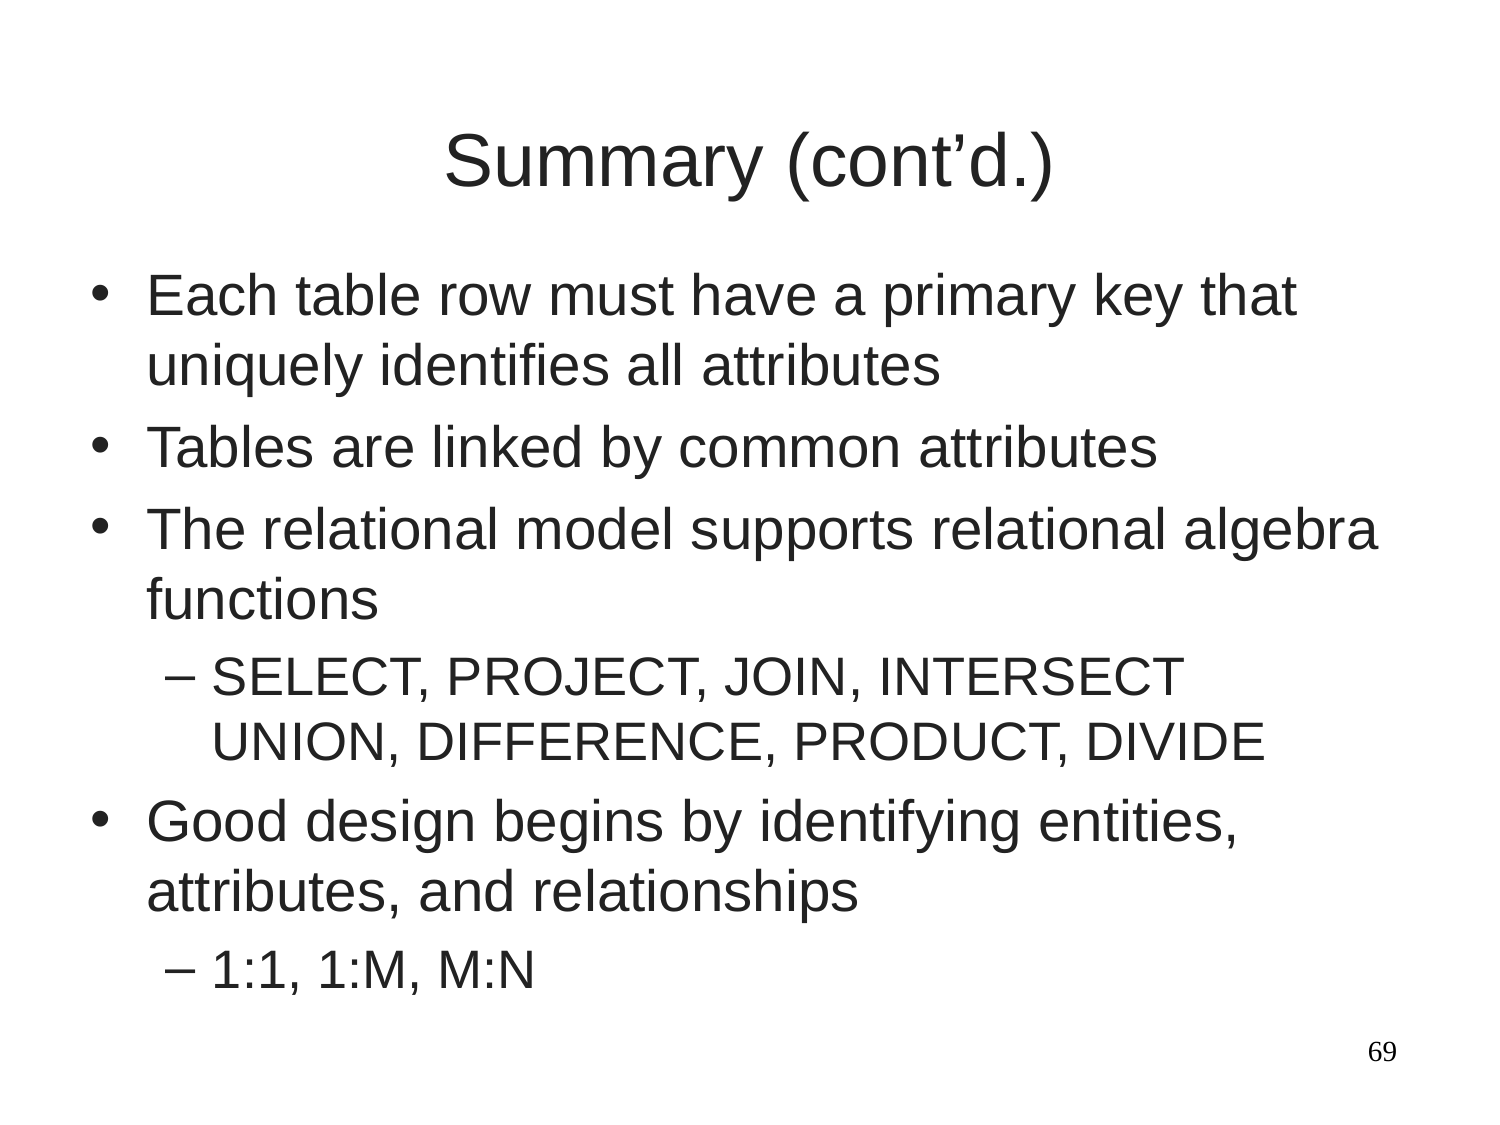

# Summary (cont’d.)
Each table row must have a primary key that uniquely identifies all attributes
Tables are linked by common attributes
The relational model supports relational algebra functions
SELECT, PROJECT, JOIN, INTERSECT UNION, DIFFERENCE, PRODUCT, DIVIDE
Good design begins by identifying entities, attributes, and relationships
1:1, 1:M, M:N
69